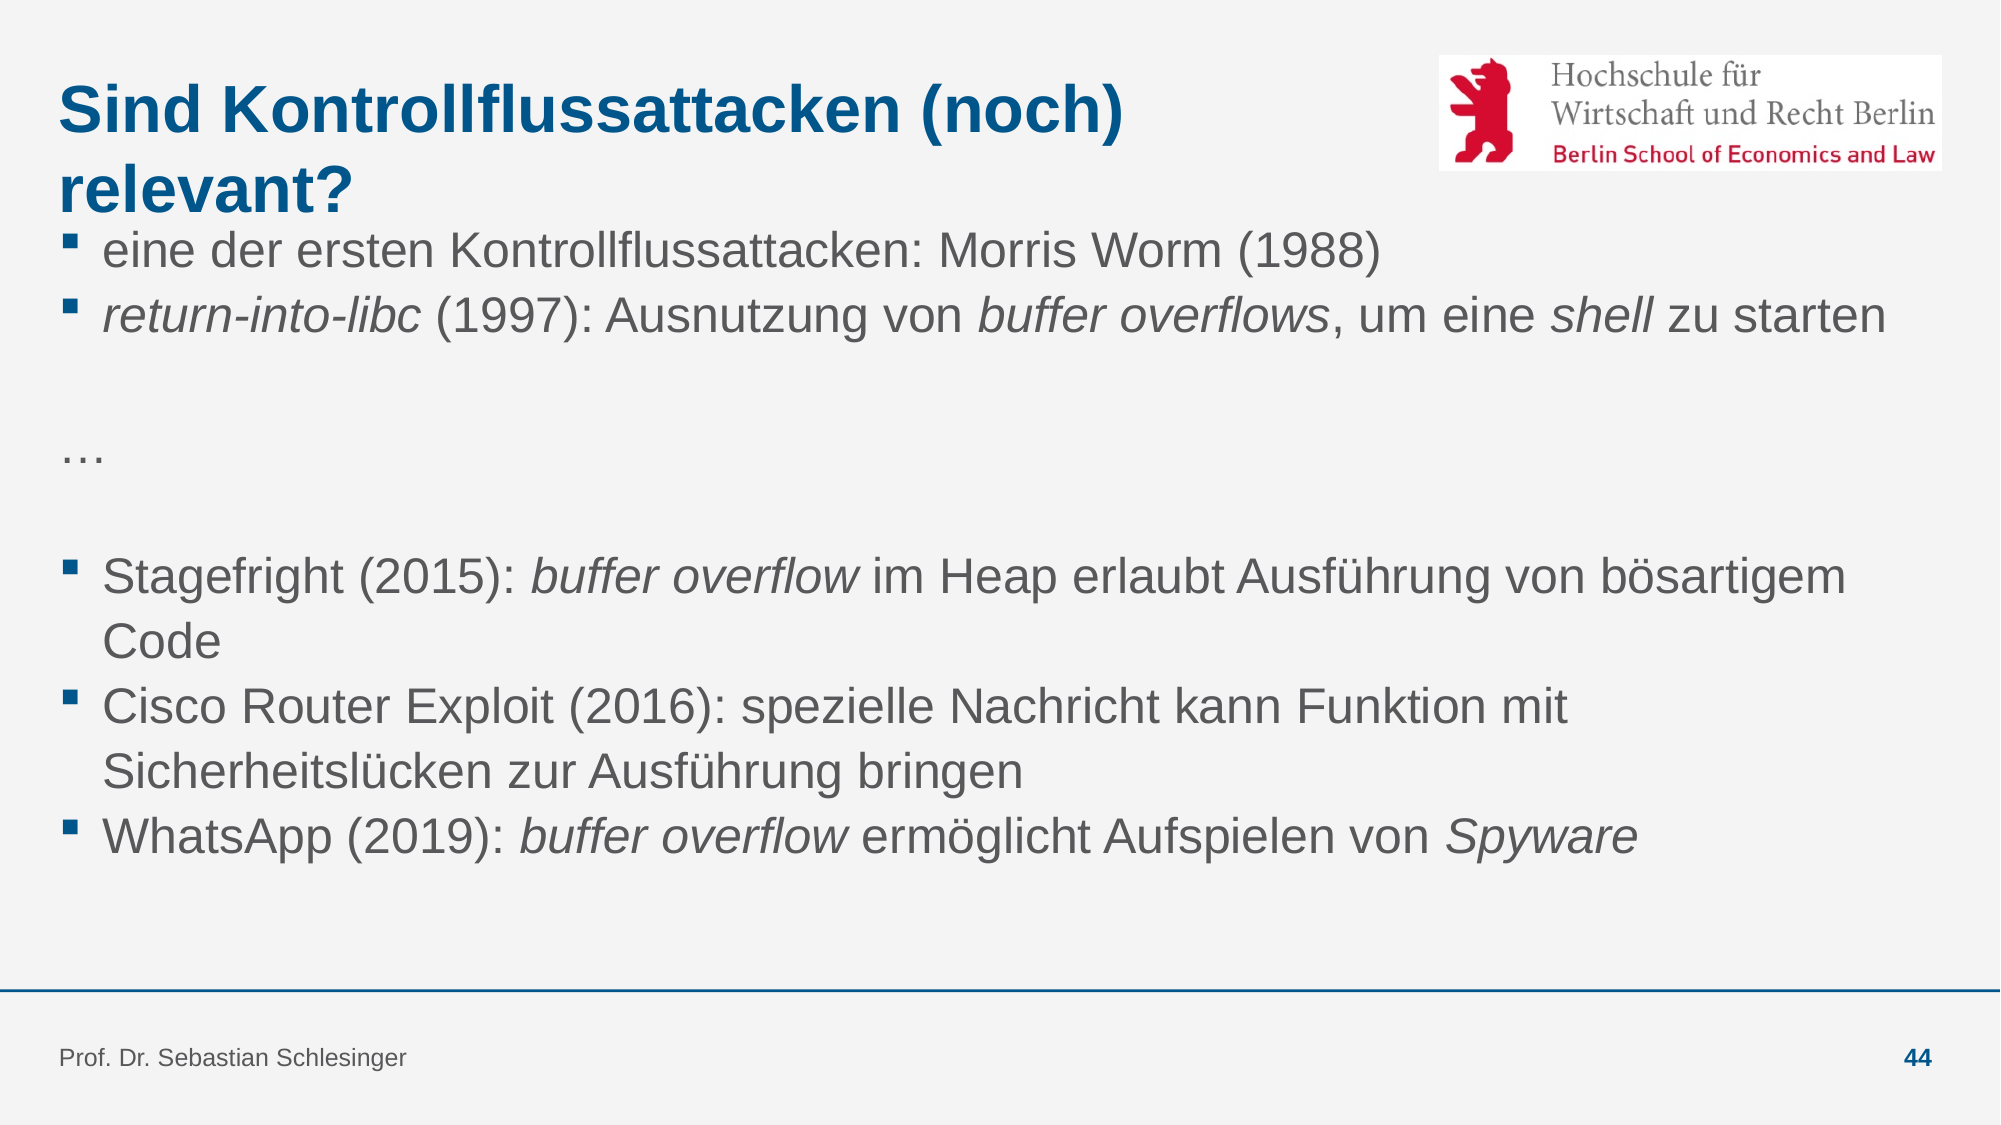

# Sind Kontrollflussattacken (noch) relevant?
eine der ersten Kontrollflussattacken: Morris Worm (1988)
return-into-libc (1997): Ausnutzung von buffer overflows, um eine shell zu starten

…

Stagefright (2015): buffer overflow im Heap erlaubt Ausführung von bösartigem Code
Cisco Router Exploit (2016): spezielle Nachricht kann Funktion mit Sicherheitslücken zur Ausführung bringen
WhatsApp (2019): buffer overflow ermöglicht Aufspielen von Spyware
Prof. Dr. Sebastian Schlesinger
44